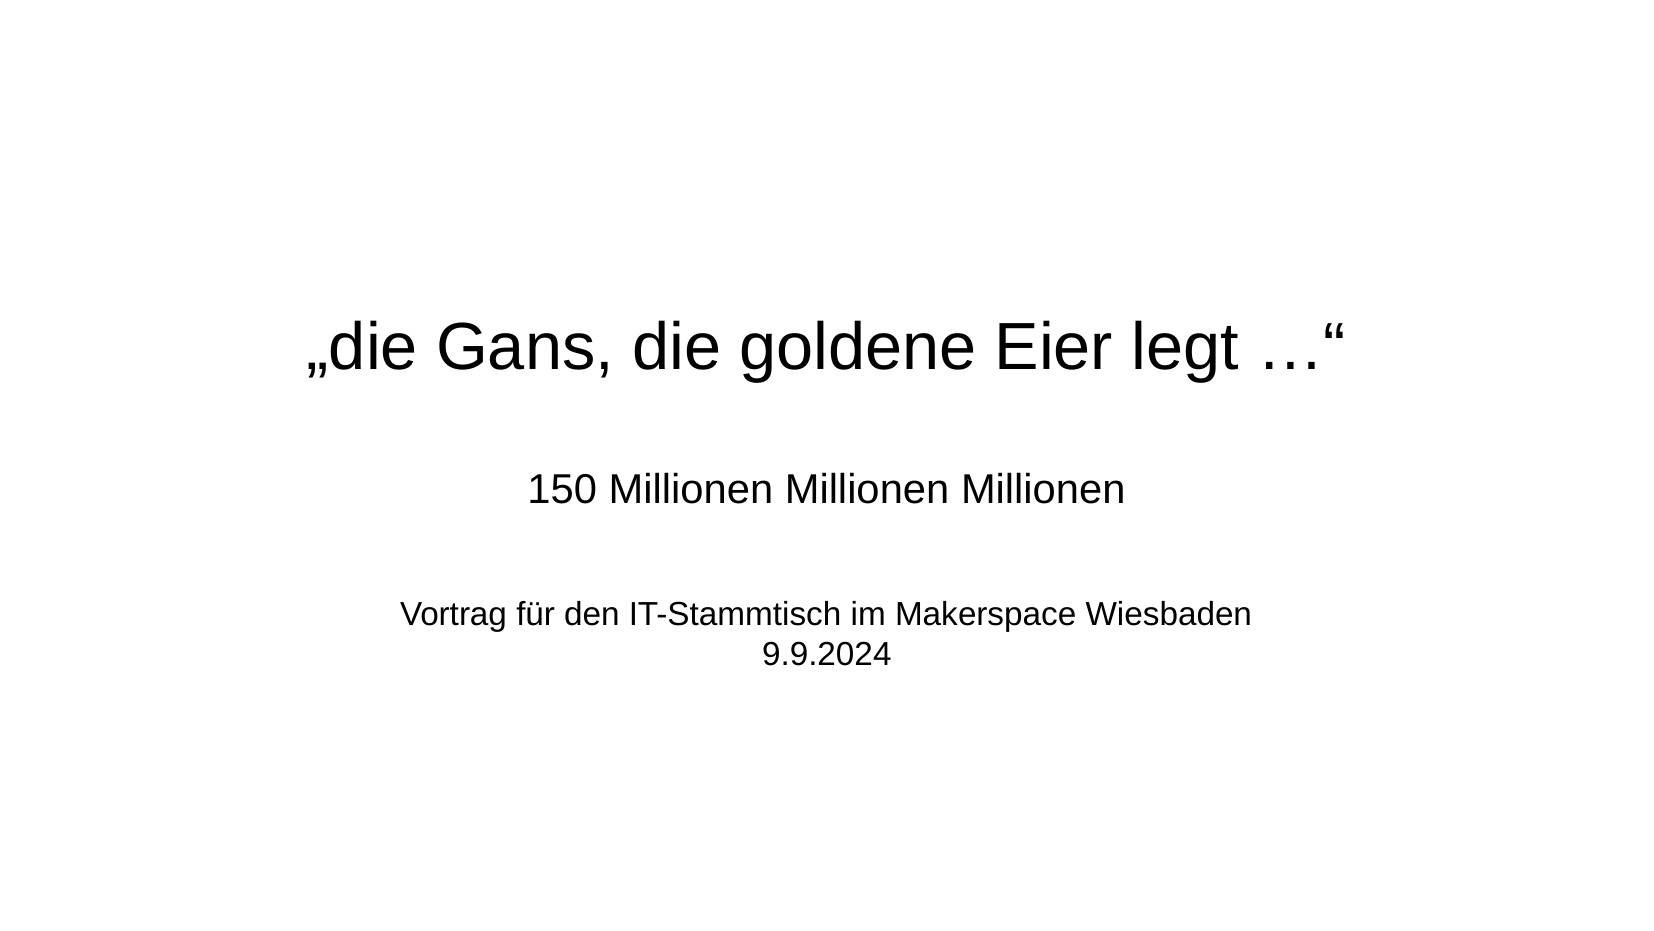

#
„die Gans, die goldene Eier legt …“

150 Millionen Millionen Millionen

Vortrag für den IT-Stammtisch im Makerspace Wiesbaden
9.9.2024